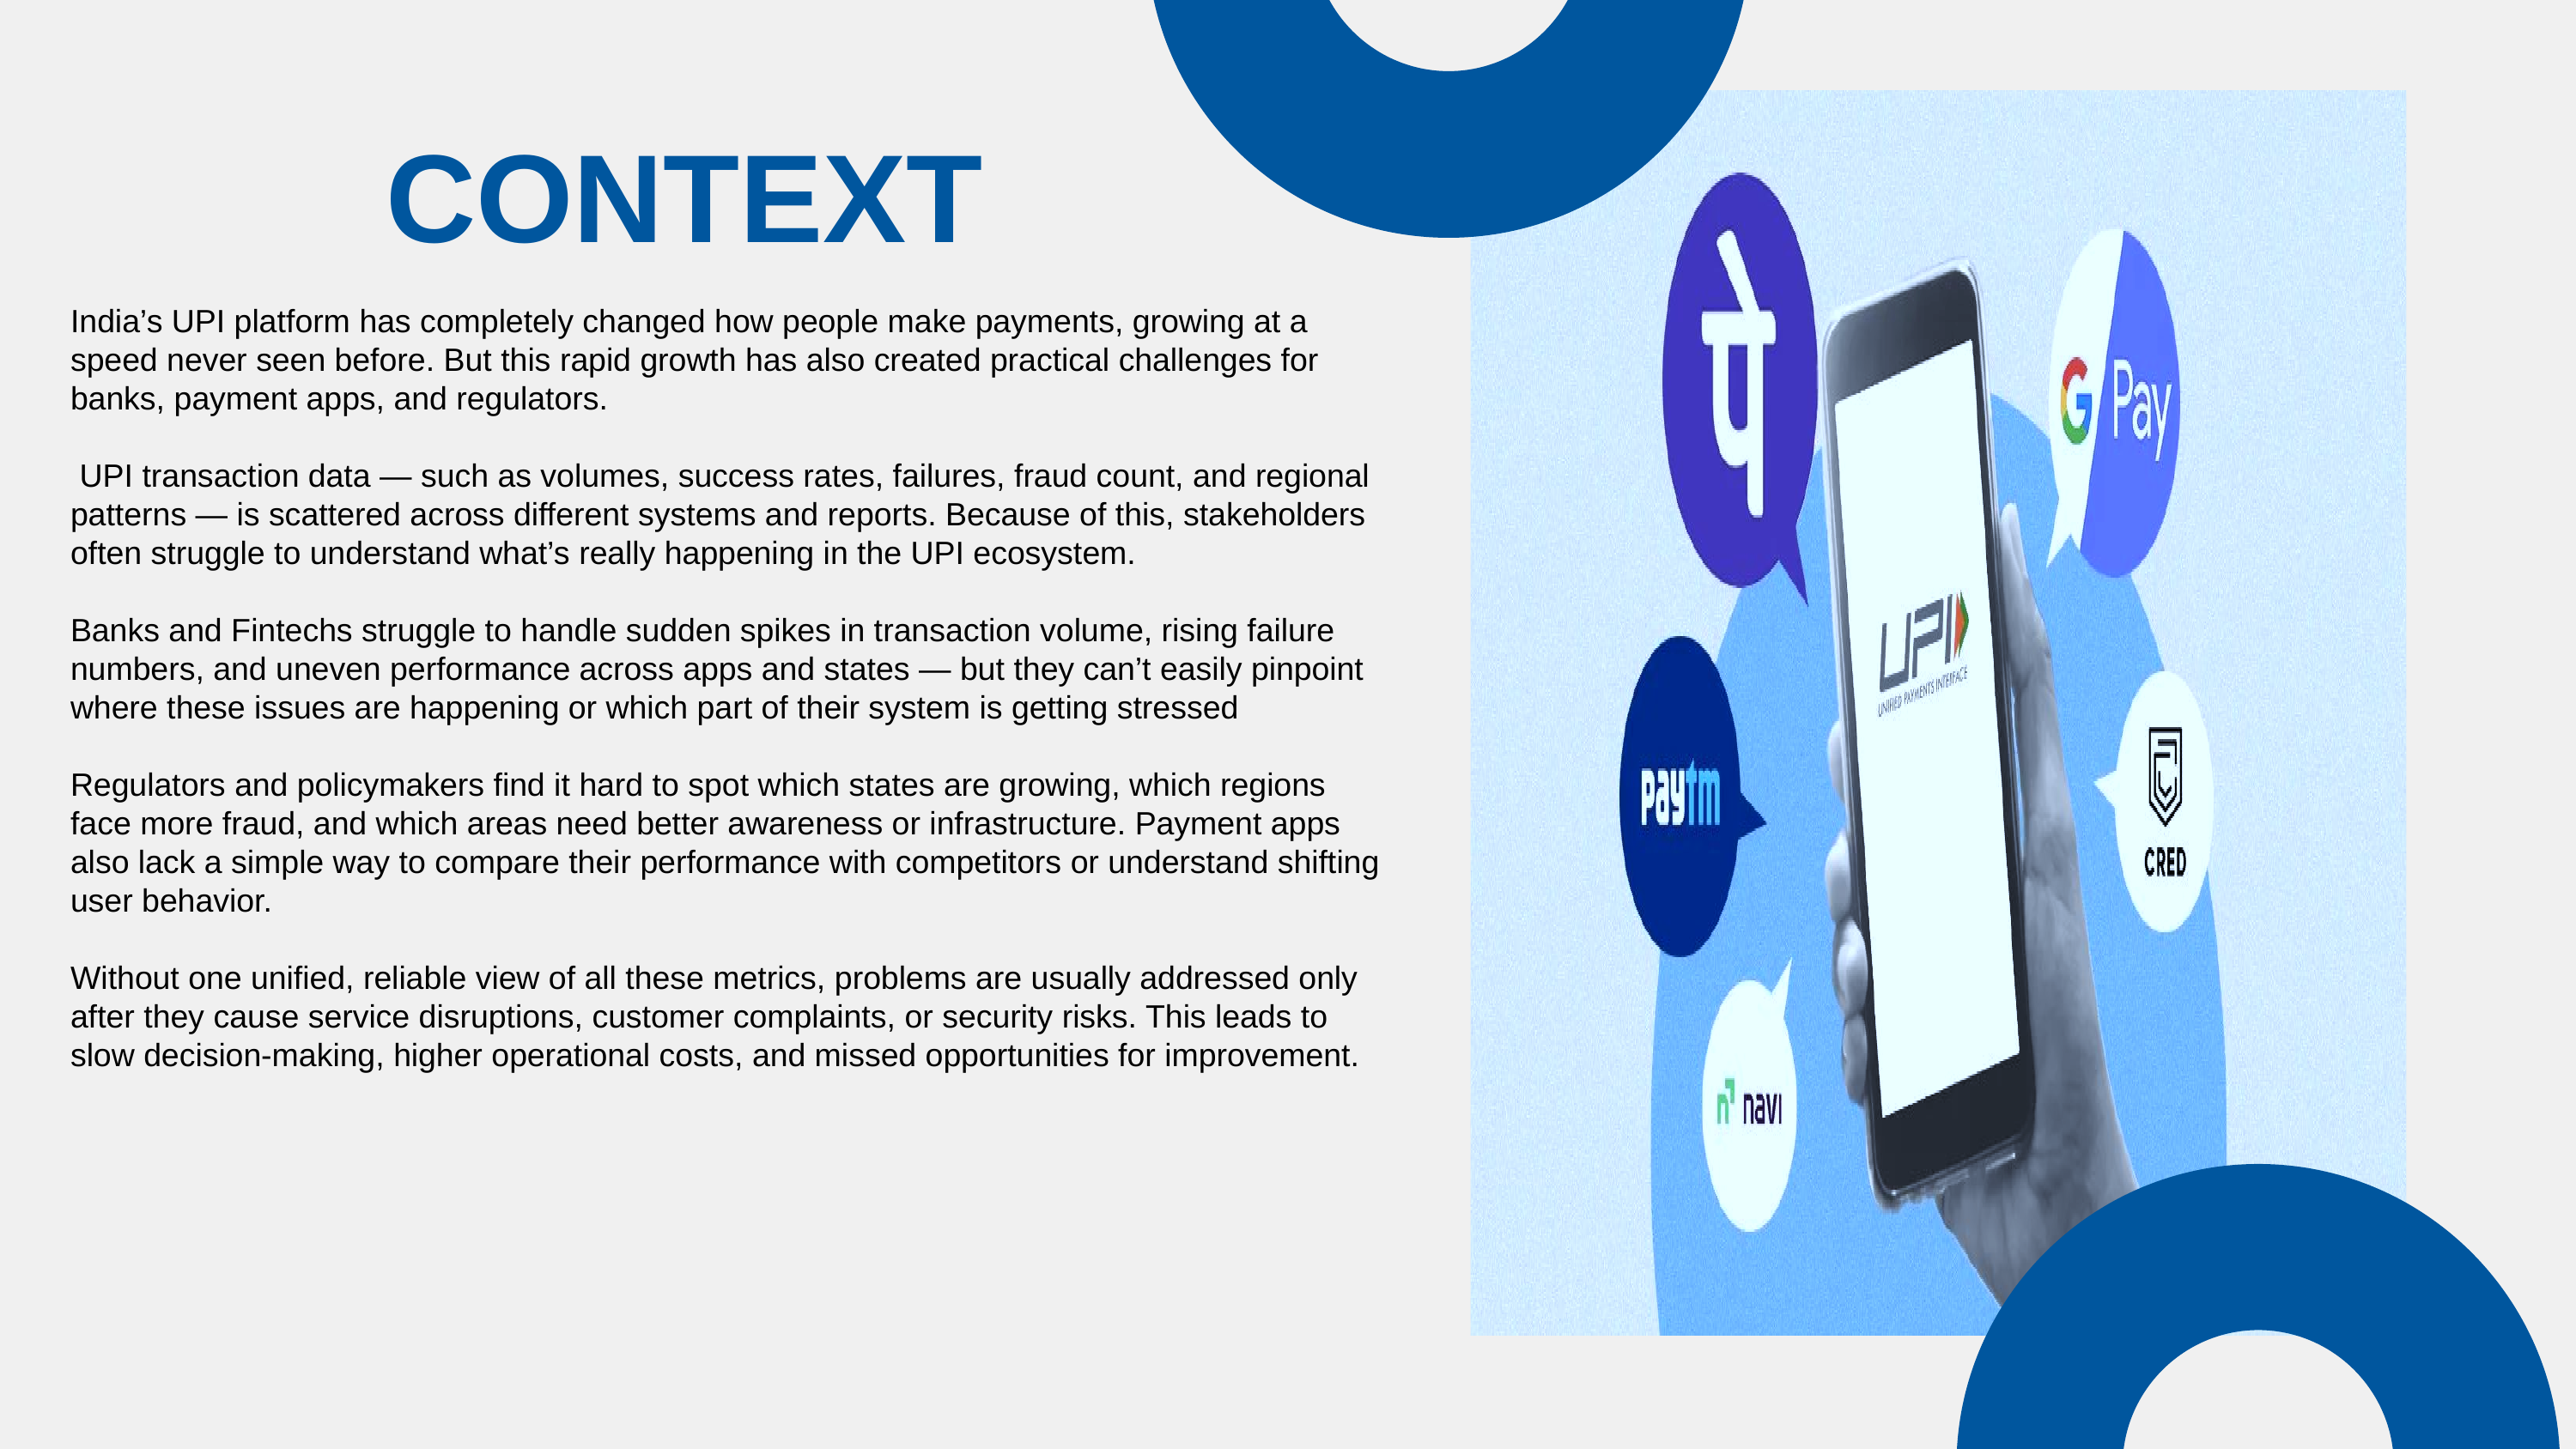

CONTEXT

India’s UPI platform has completely changed how people make payments, growing at a speed never seen before. But this rapid growth has also created practical challenges for banks, payment apps, and regulators.

 UPI transaction data — such as volumes, success rates, failures, fraud count, and regional patterns — is scattered across different systems and reports. Because of this, stakeholders often struggle to understand what’s really happening in the UPI ecosystem.

Banks and Fintechs struggle to handle sudden spikes in transaction volume, rising failure numbers, and uneven performance across apps and states — but they can’t easily pinpoint where these issues are happening or which part of their system is getting stressed

Regulators and policymakers find it hard to spot which states are growing, which regions face more fraud, and which areas need better awareness or infrastructure. Payment apps also lack a simple way to compare their performance with competitors or understand shifting user behavior.

Without one unified, reliable view of all these metrics, problems are usually addressed only after they cause service disruptions, customer complaints, or security risks. This leads to slow decision-making, higher operational costs, and missed opportunities for improvement.